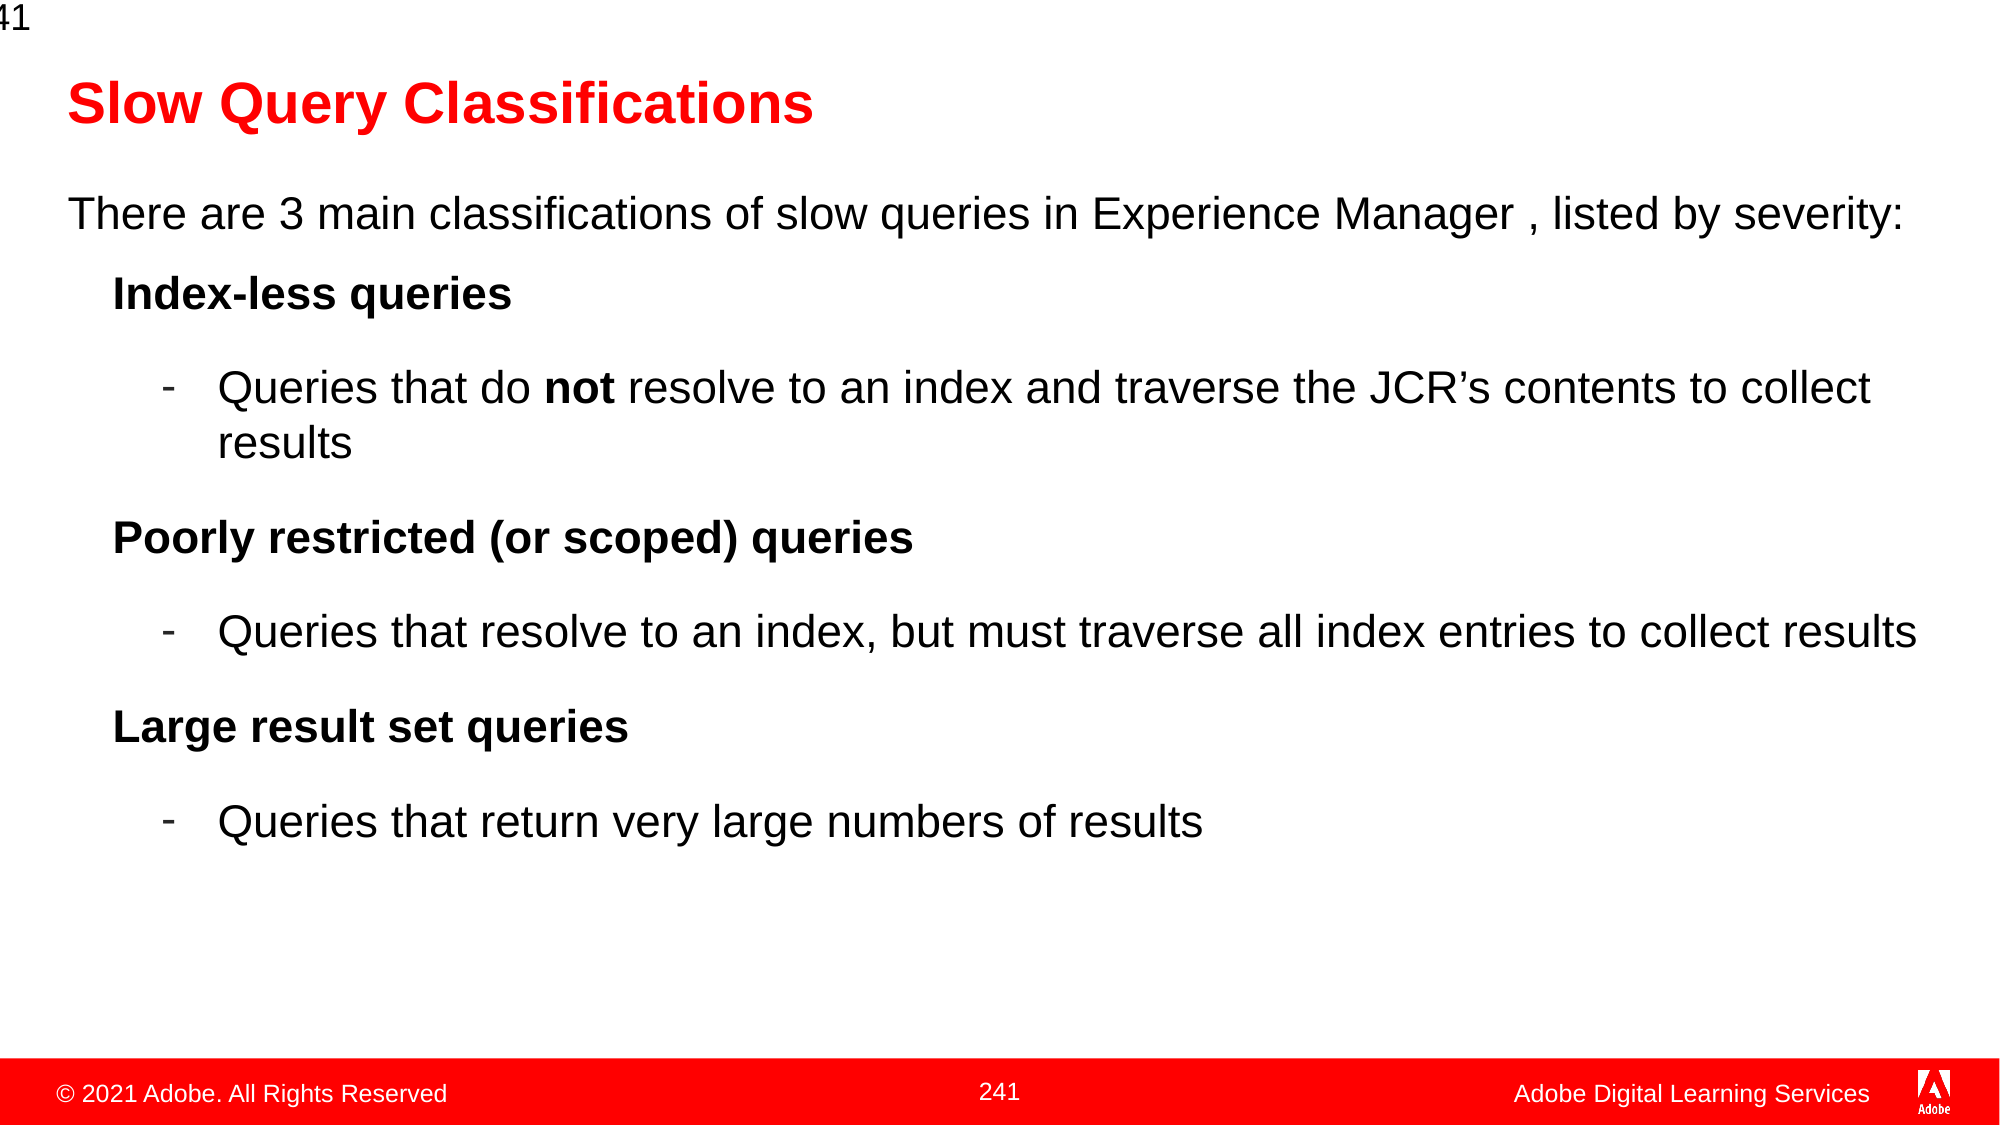

241
# Slow Query Classifications
There are 3 main classifications of slow queries in Experience Manager , listed by severity:
Index-less queries
Queries that do not resolve to an index and traverse the JCR’s contents to collect results
Poorly restricted (or scoped) queries
Queries that resolve to an index, but must traverse all index entries to collect results
Large result set queries
Queries that return very large numbers of results